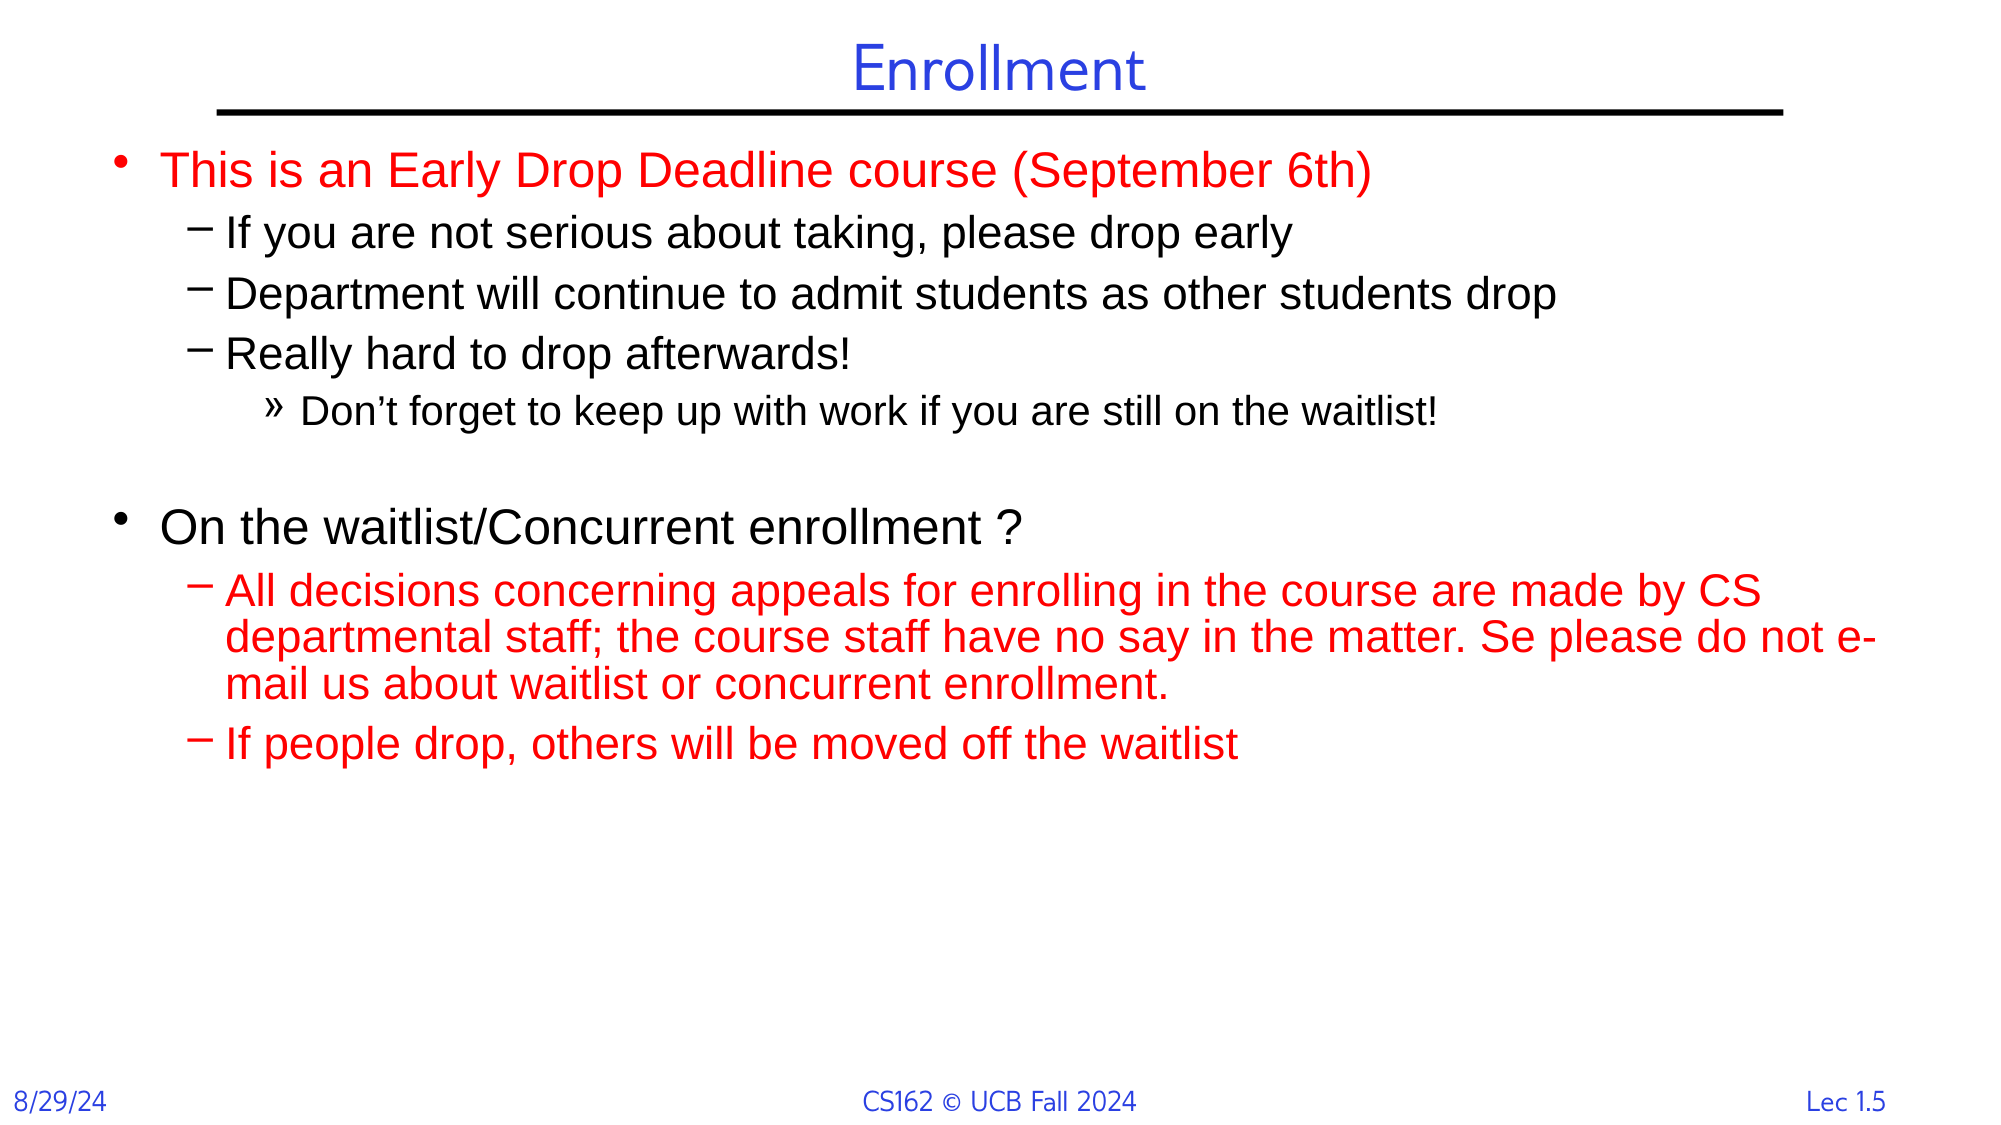

# Enrollment
This is an Early Drop Deadline course (September 6th)
If you are not serious about taking, please drop early
Department will continue to admit students as other students drop
Really hard to drop afterwards!
Don’t forget to keep up with work if you are still on the waitlist!

On the waitlist/Concurrent enrollment ?
All decisions concerning appeals for enrolling in the course are made by CS departmental staff; the course staff have no say in the matter. Se please do not e-mail us about waitlist or concurrent enrollment.
If people drop, others will be moved off the waitlist